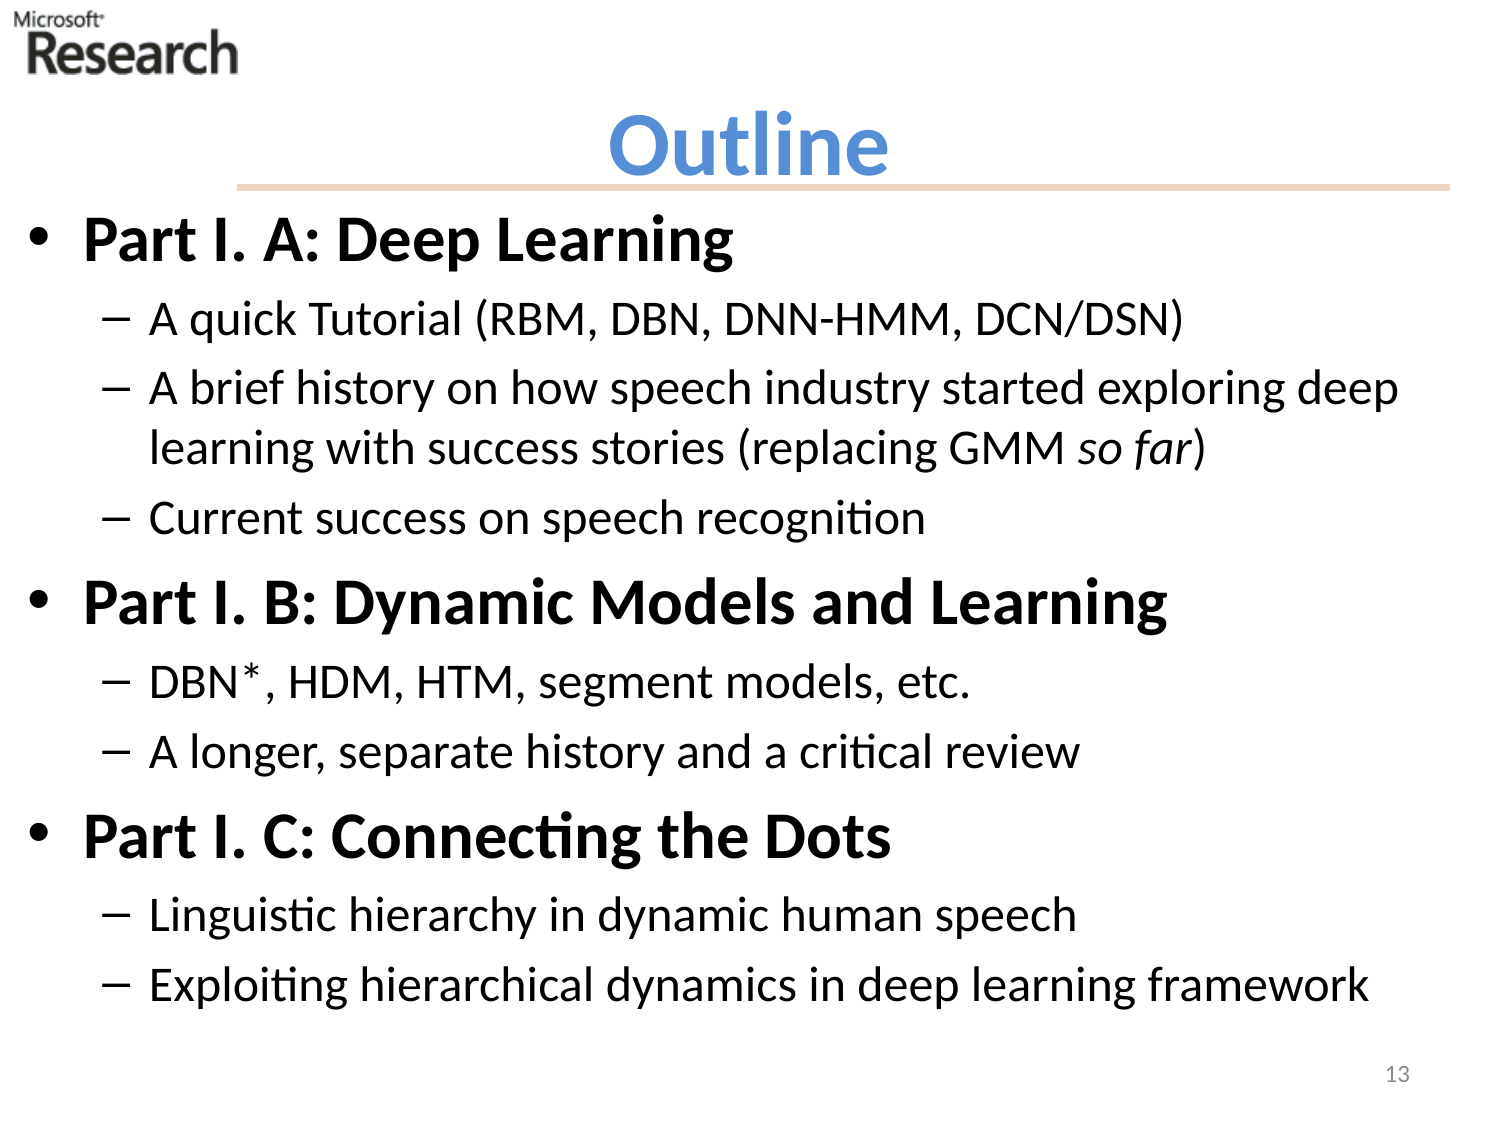

# Outline
Part I. A: Deep Learning
A quick Tutorial (RBM, DBN, DNN-HMM, DCN/DSN)
A brief history on how speech industry started exploring deep learning with success stories (replacing GMM so far)
Current success on speech recognition
Part I. B: Dynamic Models and Learning
DBN*, HDM, HTM, segment models, etc.
A longer, separate history and a critical review
Part I. C: Connecting the Dots
Linguistic hierarchy in dynamic human speech
Exploiting hierarchical dynamics in deep learning framework
13